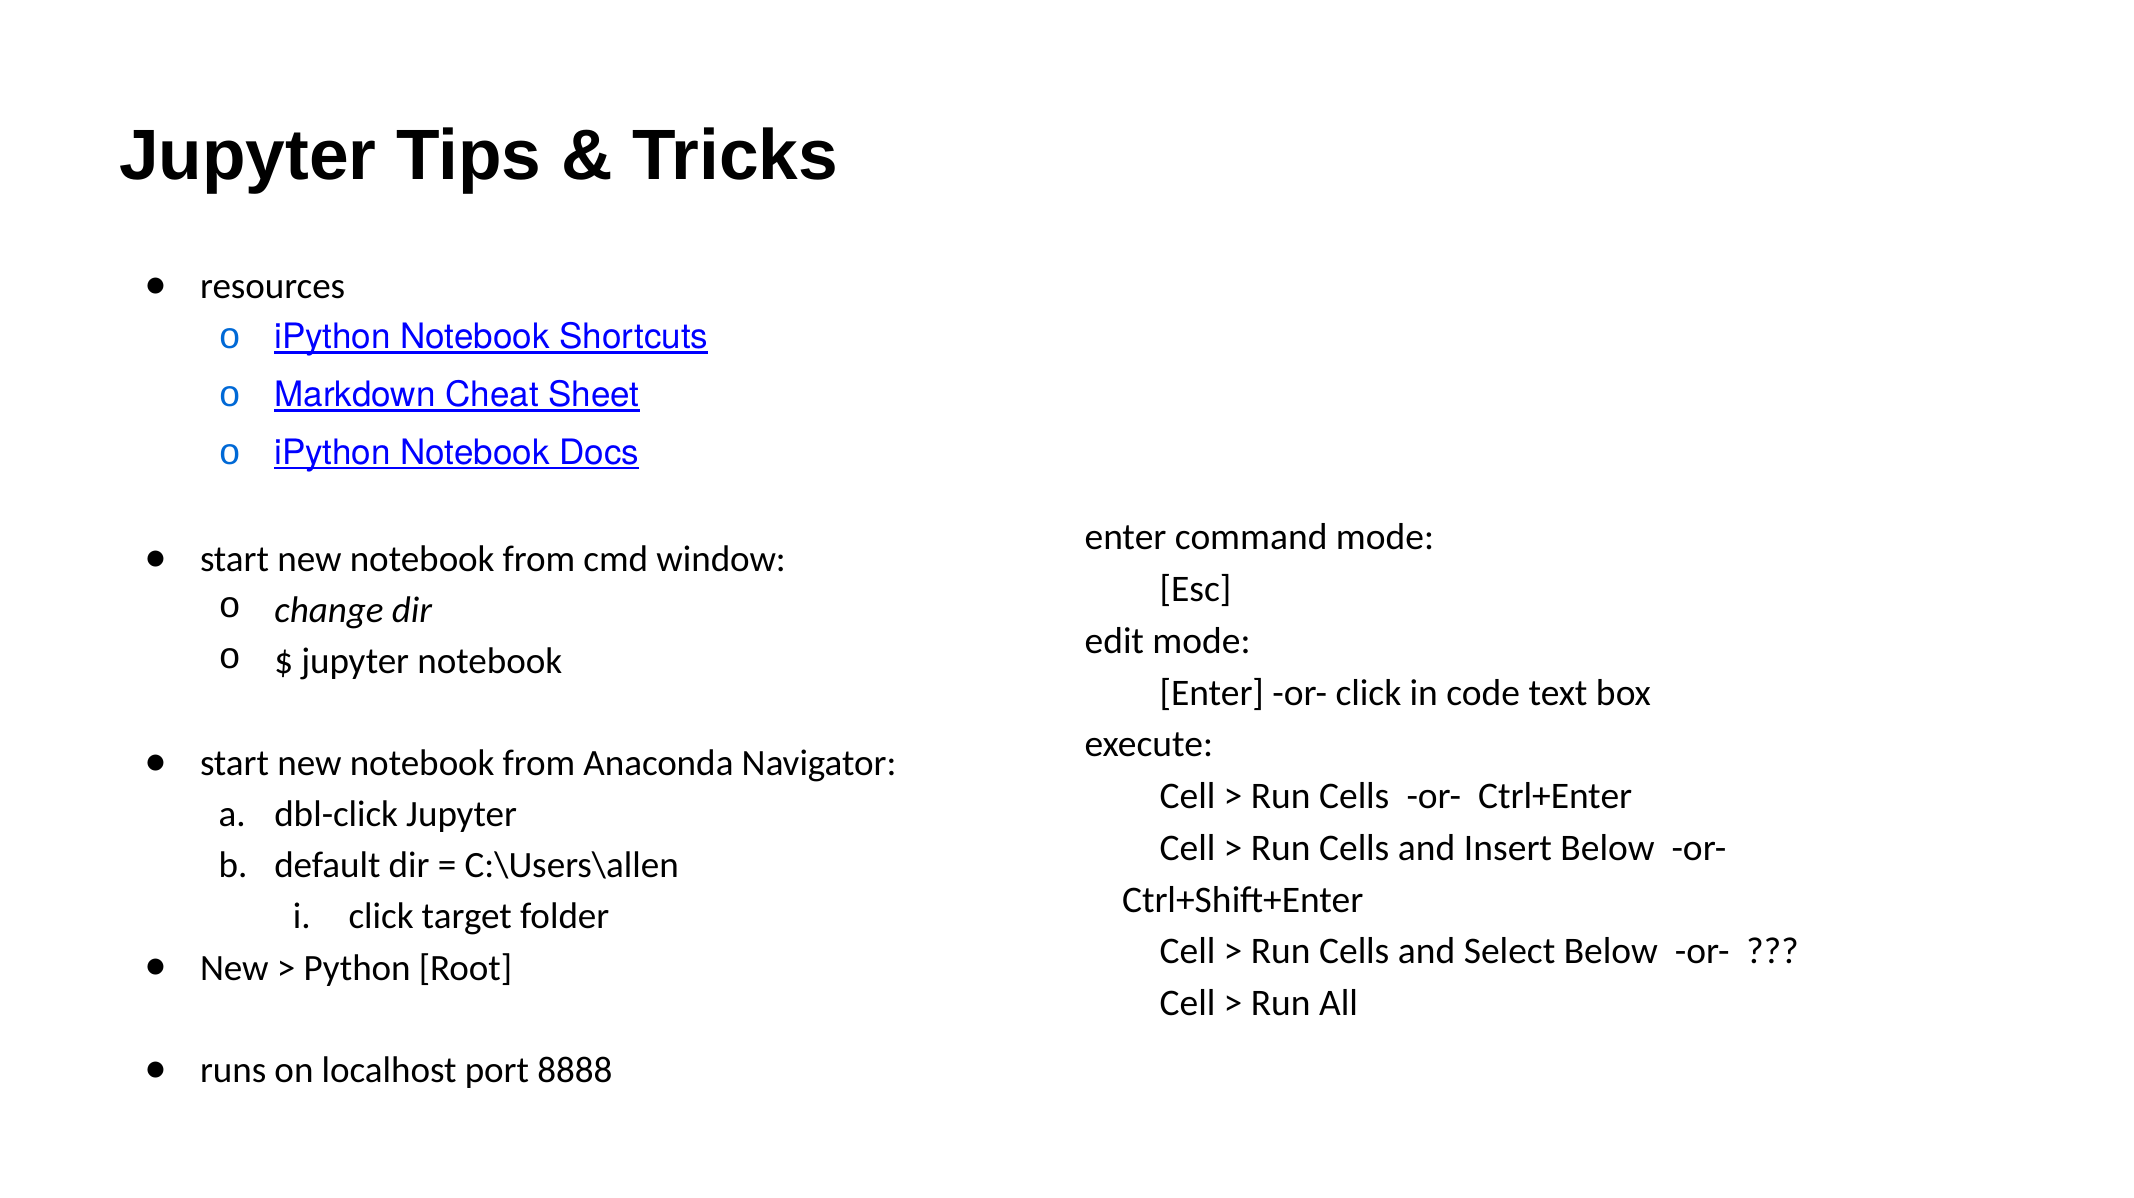

# Jupyter Tips & Tricks
resources
iPython Notebook Shortcuts
Markdown Cheat Sheet
iPython Notebook Docs

start new notebook from cmd window:
change dir
$ jupyter notebook

start new notebook from Anaconda Navigator:
dbl-click Jupyter
default dir = C:\Users\allen
click target folder
New > Python [Root]
runs on localhost port 8888
enter command mode:
[Esc]
edit mode:
[Enter] -or- click in code text box
execute:
Cell > Run Cells  -or-  Ctrl+Enter
Cell > Run Cells and Insert Below  -or-  Ctrl+Shift+Enter
Cell > Run Cells and Select Below  -or-  ???
Cell > Run All